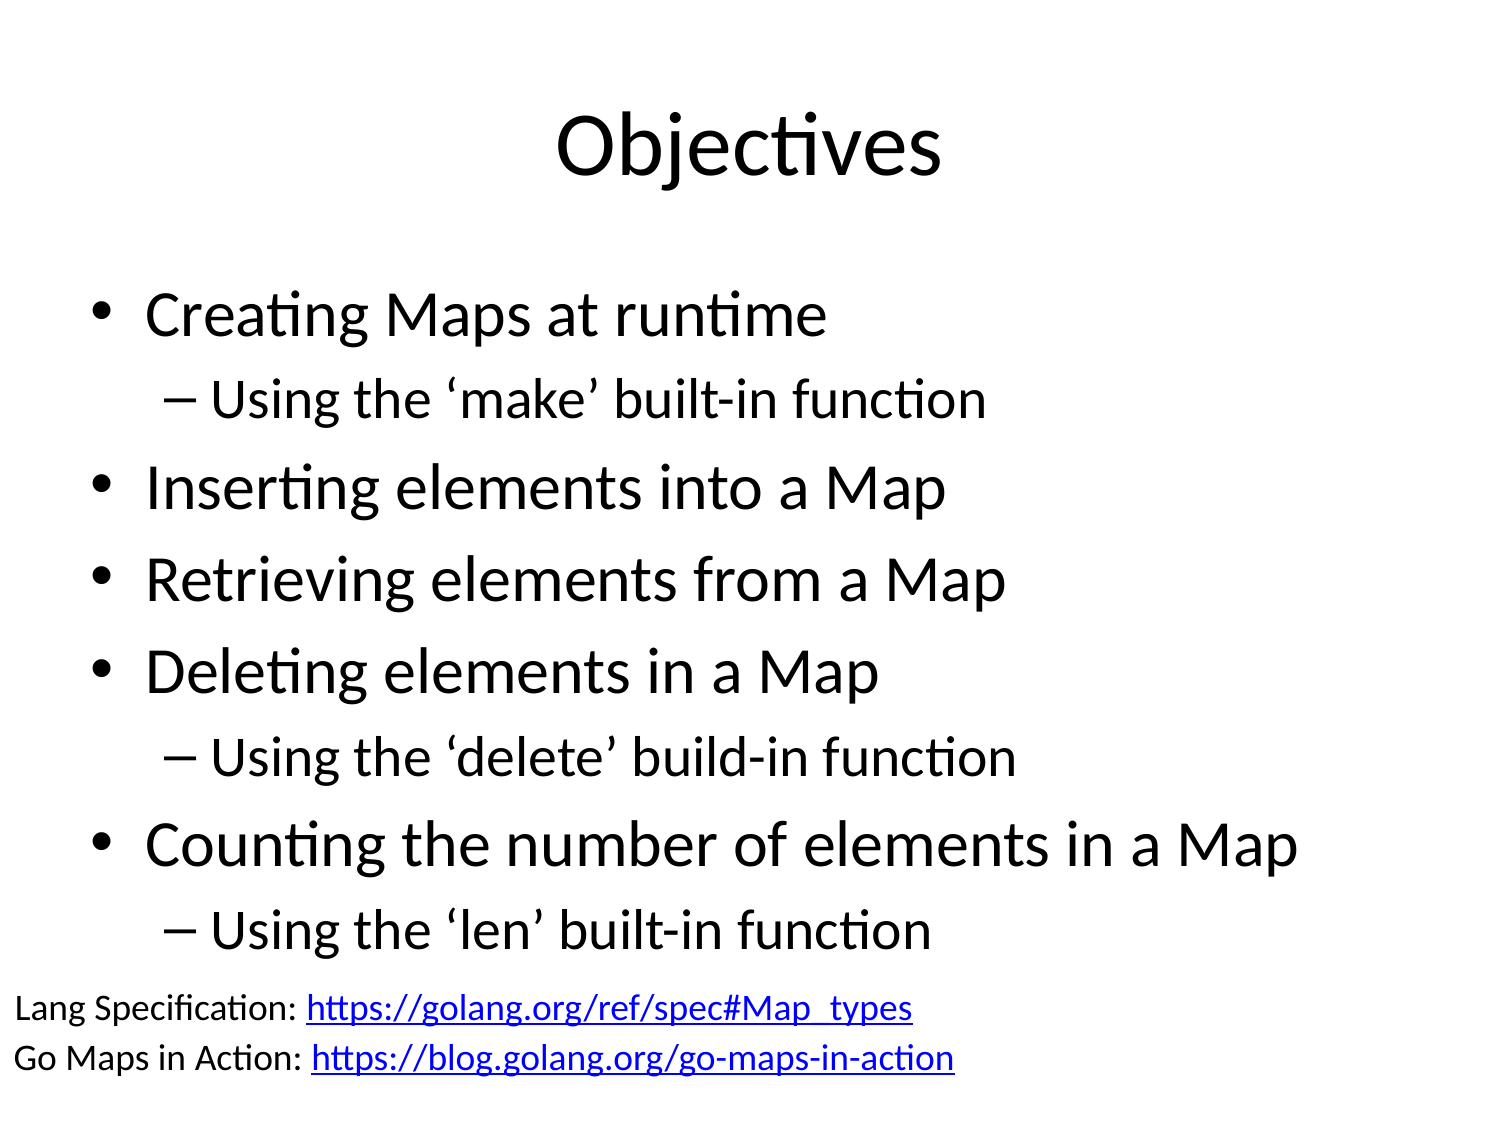

# Objectives
Creating Maps at runtime
Using the ‘make’ built-in function
Inserting elements into a Map
Retrieving elements from a Map
Deleting elements in a Map
Using the ‘delete’ build-in function
Counting the number of elements in a Map
Using the ‘len’ built-in function

Lang Specification: https://golang.org/ref/spec#Map_types
Go Maps in Action: https://blog.golang.org/go-maps-in-action